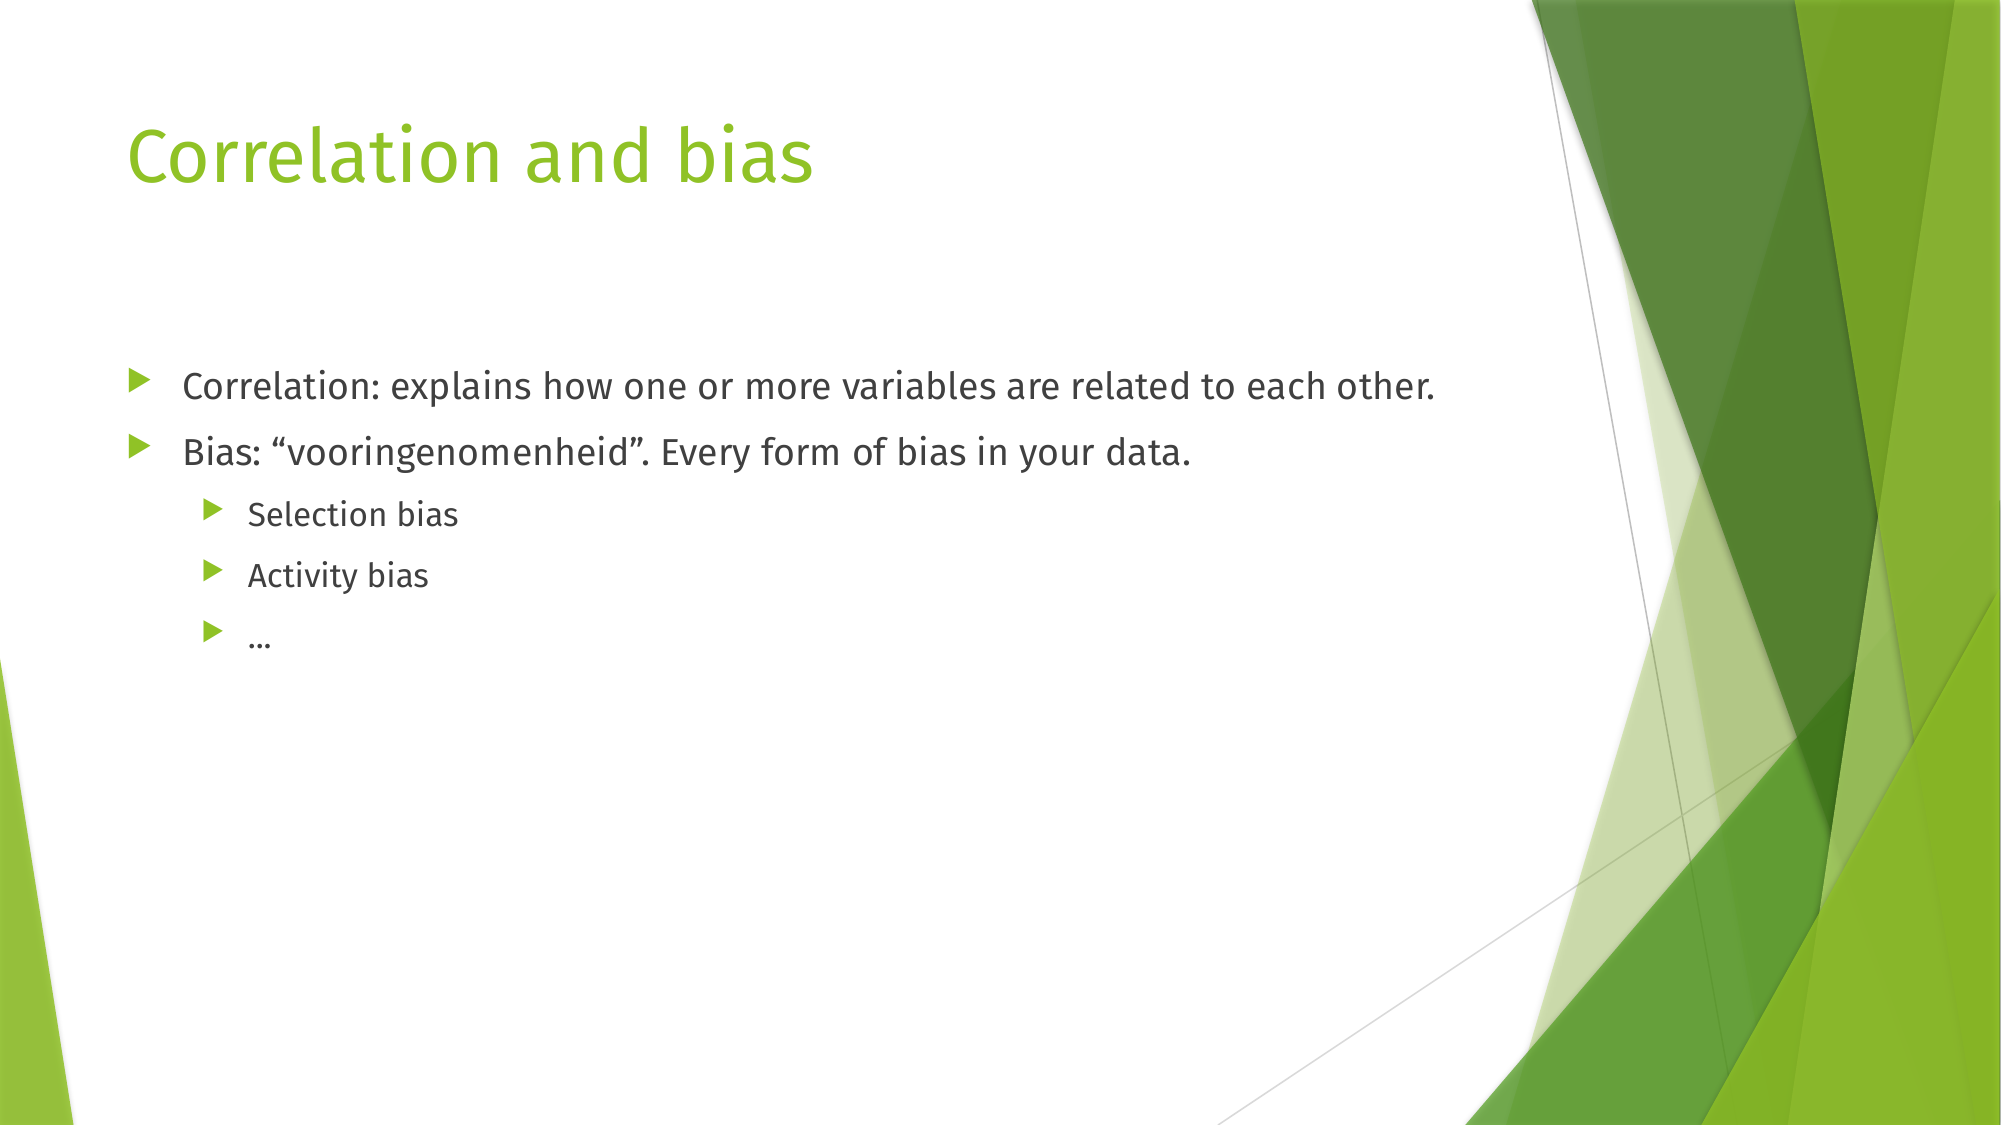

# Correlation and bias
Correlation: explains how one or more variables are related to each other.
Bias: “vooringenomenheid”. Every form of bias in your data.
Selection bias
Activity bias
...